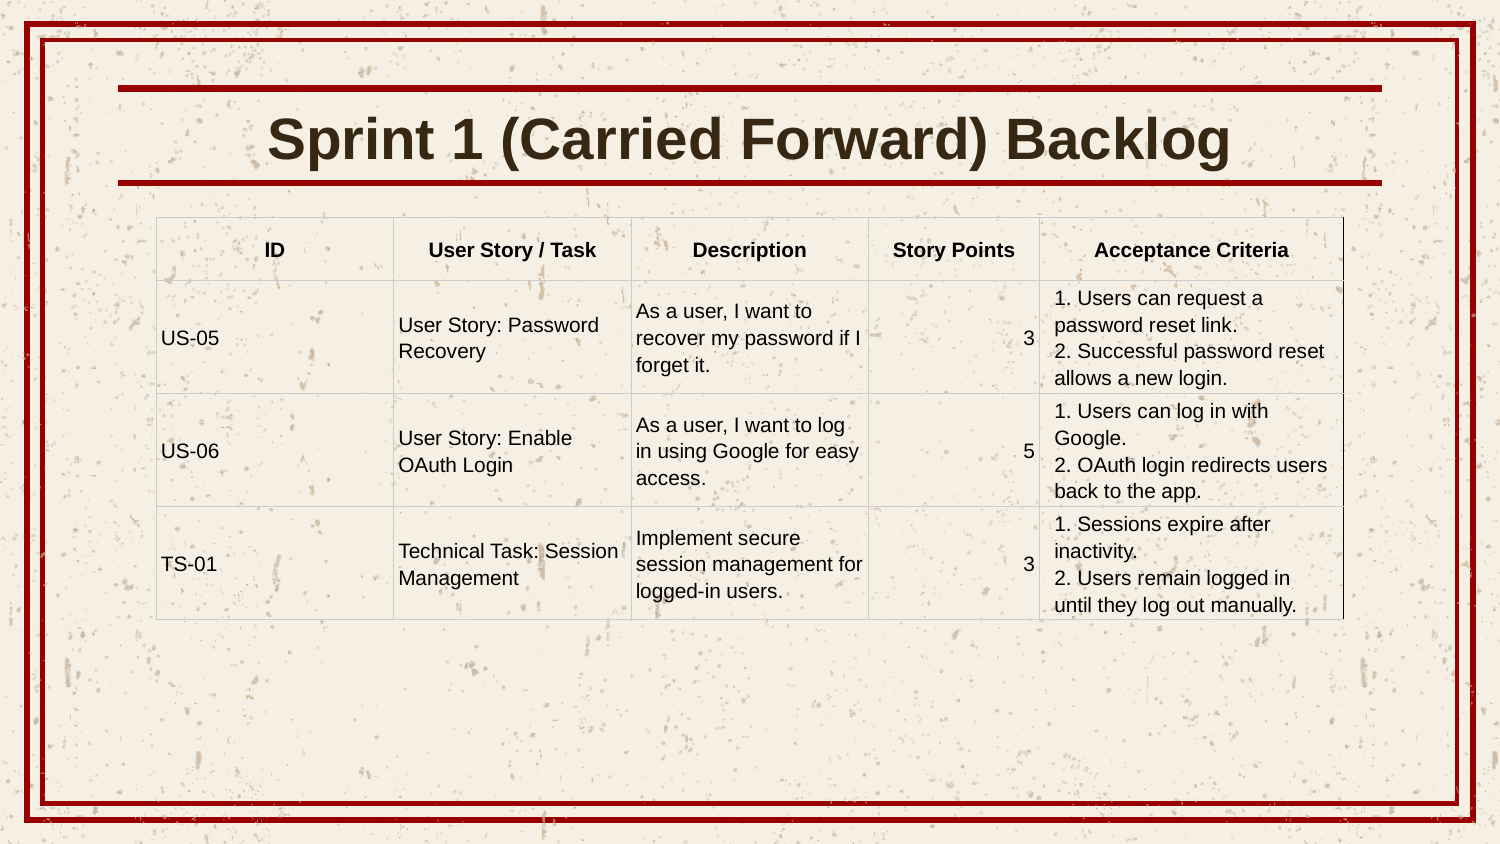

# Sprint 1 (Carried Forward) Backlog
| ID | User Story / Task | Description | Story Points | Acceptance Criteria |
| --- | --- | --- | --- | --- |
| US-05 | User Story: Password Recovery | As a user, I want to recover my password if I forget it. | 3 | 1. Users can request a password reset link. 2. Successful password reset allows a new login. |
| US-06 | User Story: Enable OAuth Login | As a user, I want to log in using Google for easy access. | 5 | 1. Users can log in with Google. 2. OAuth login redirects users back to the app. |
| TS-01 | Technical Task: Session Management | Implement secure session management for logged-in users. | 3 | 1. Sessions expire after inactivity. 2. Users remain logged in until they log out manually. |